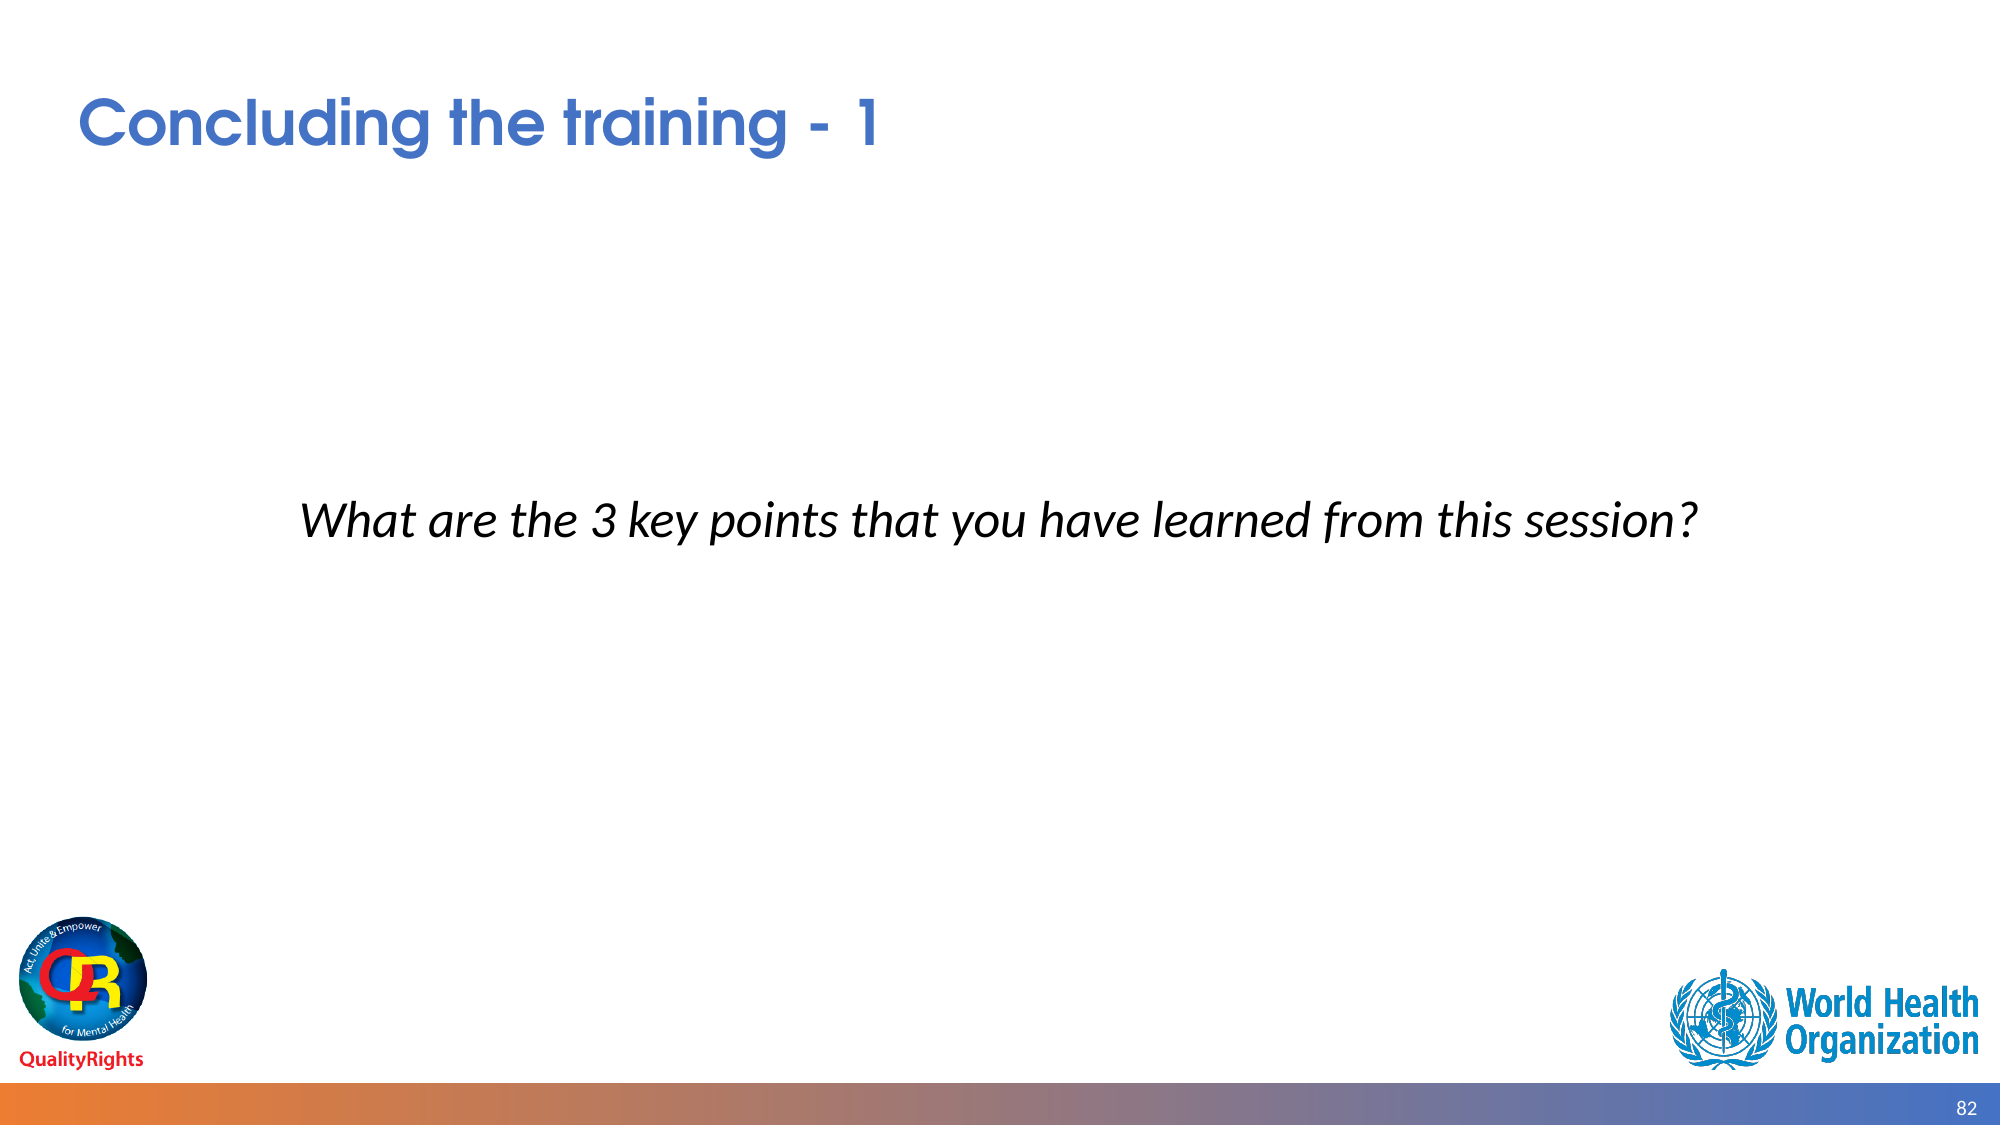

# Concluding the training - 1

What are the 3 key points that you have learned from this session?